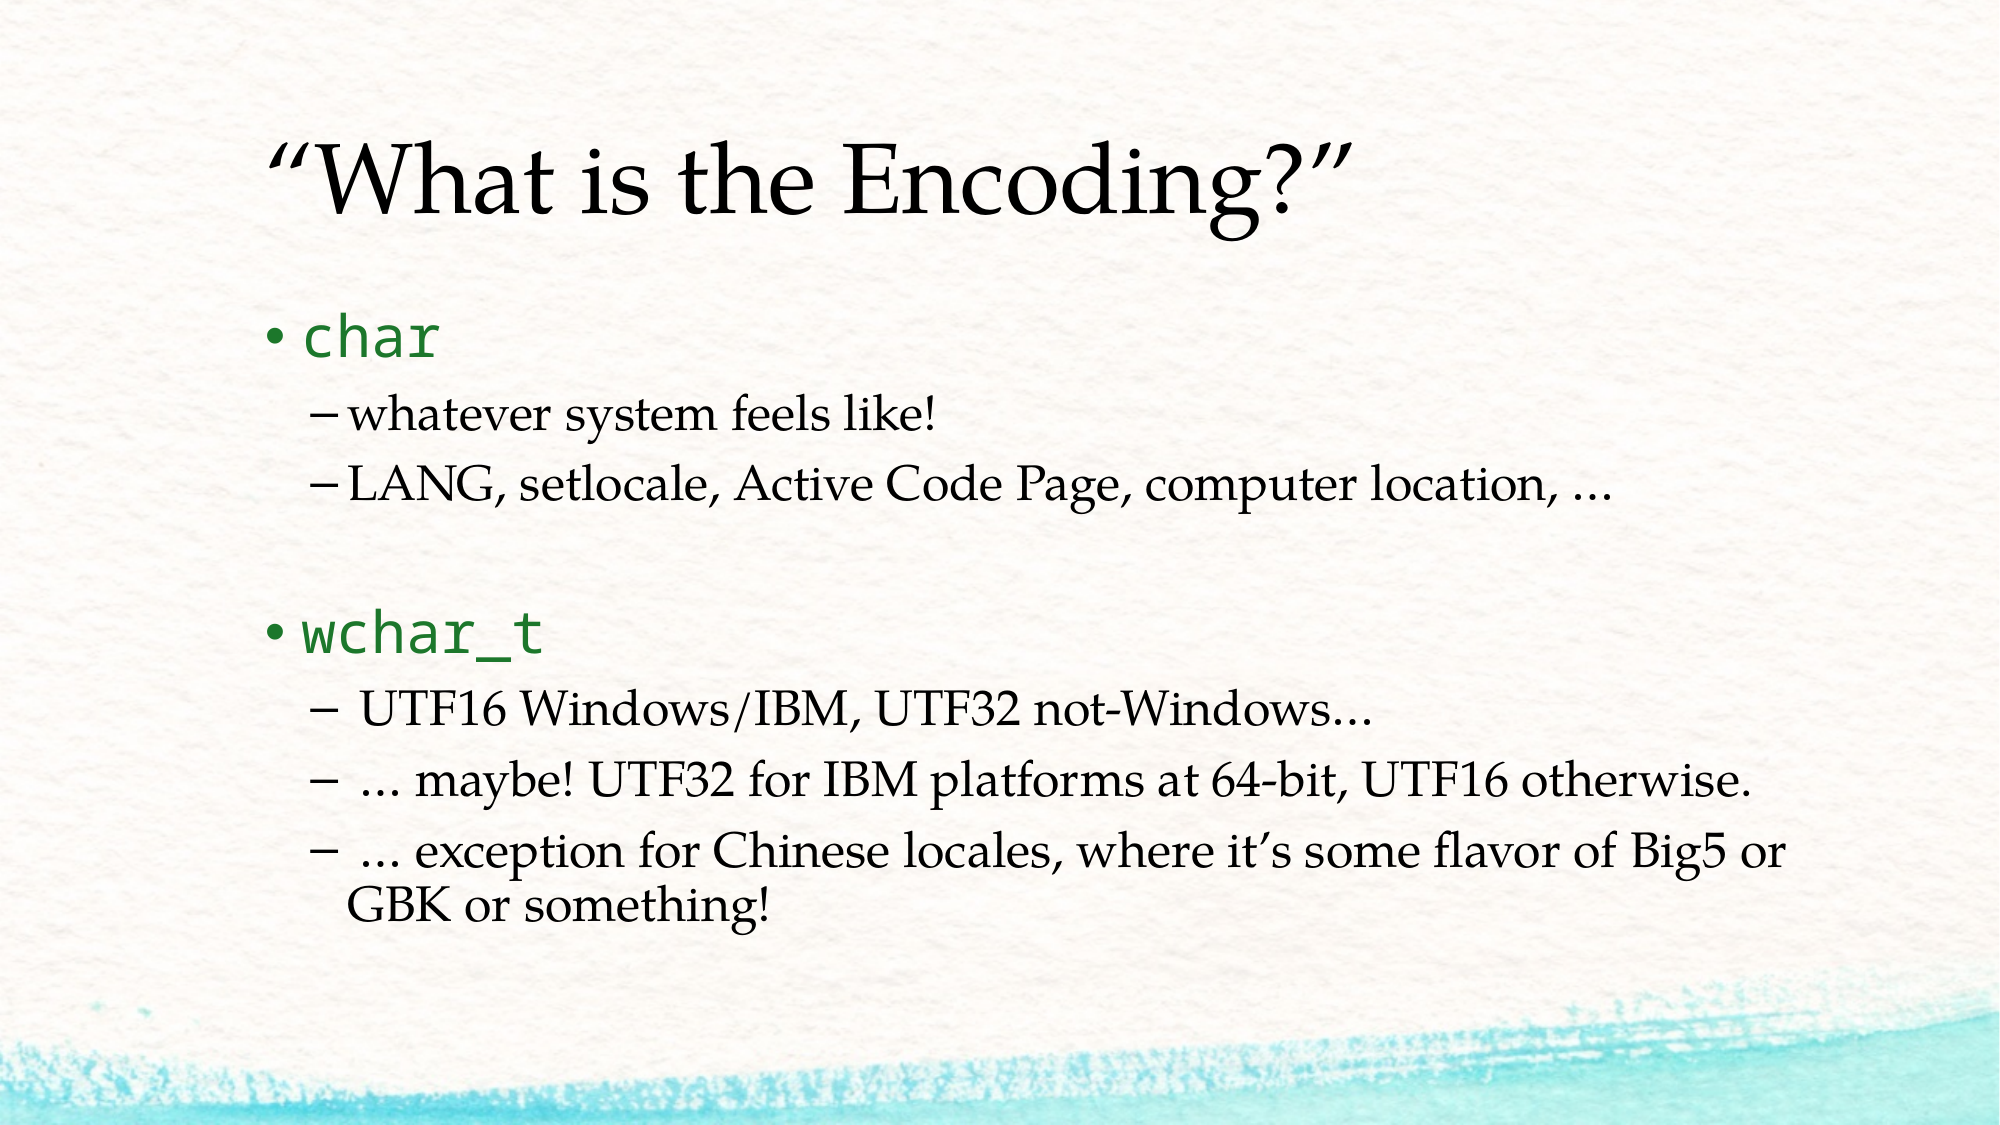

# “What is the Encoding?”
char
whatever system feels like!
LANG, setlocale, Active Code Page, computer location, …
wchar_t
 UTF16 Windows/IBM, UTF32 not-Windows…
 … maybe! UTF32 for IBM platforms at 64-bit, UTF16 otherwise.
 … exception for Chinese locales, where it’s some flavor of Big5 or GBK or something!